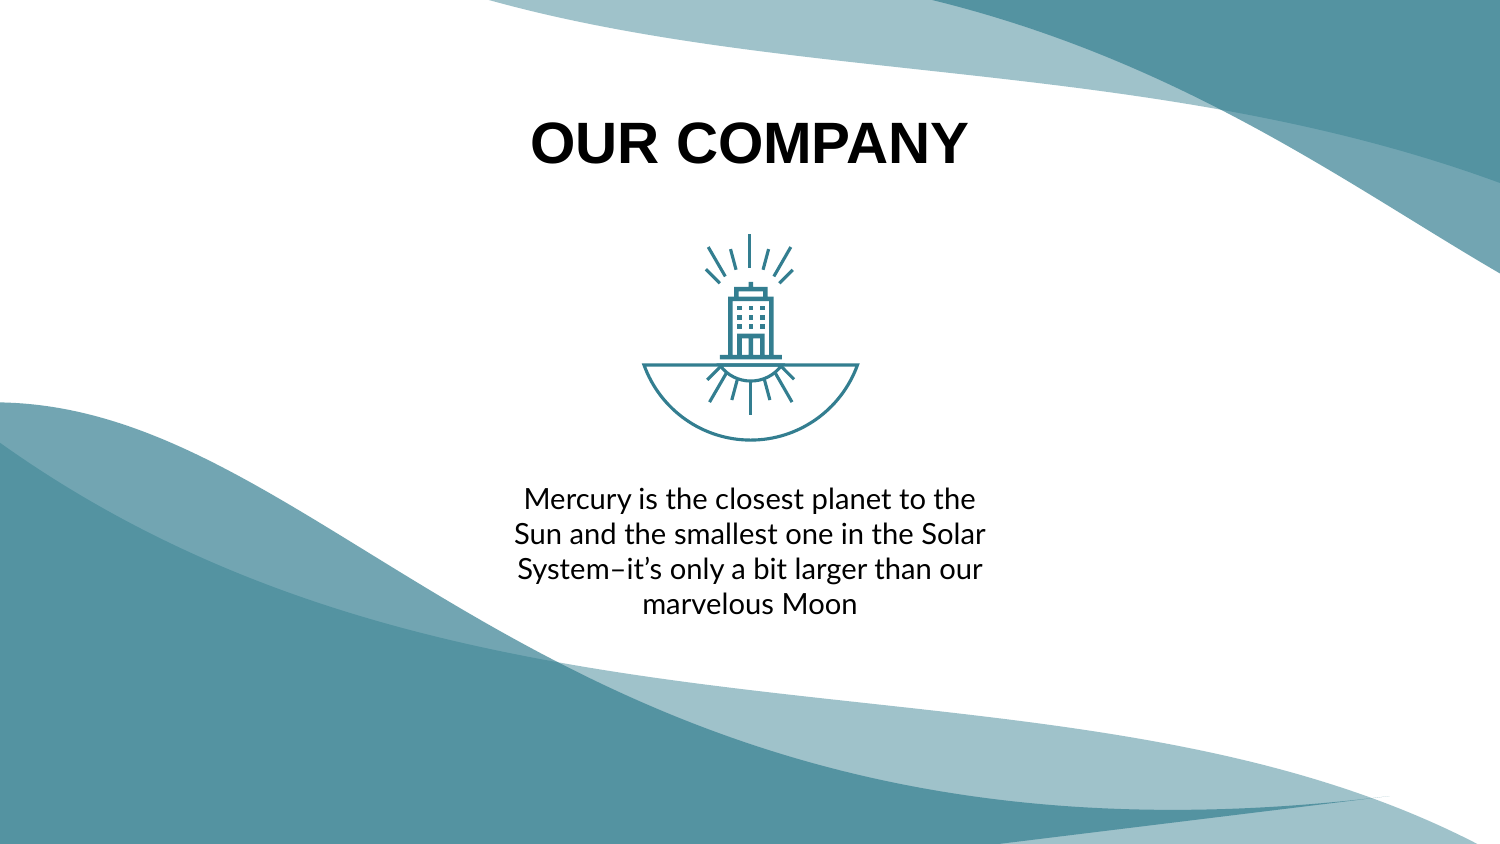

# OUR COMPANY

Mercury is the closest planet to the Sun and the smallest one in the Solar System–it’s only a bit larger than our marvelous Moon